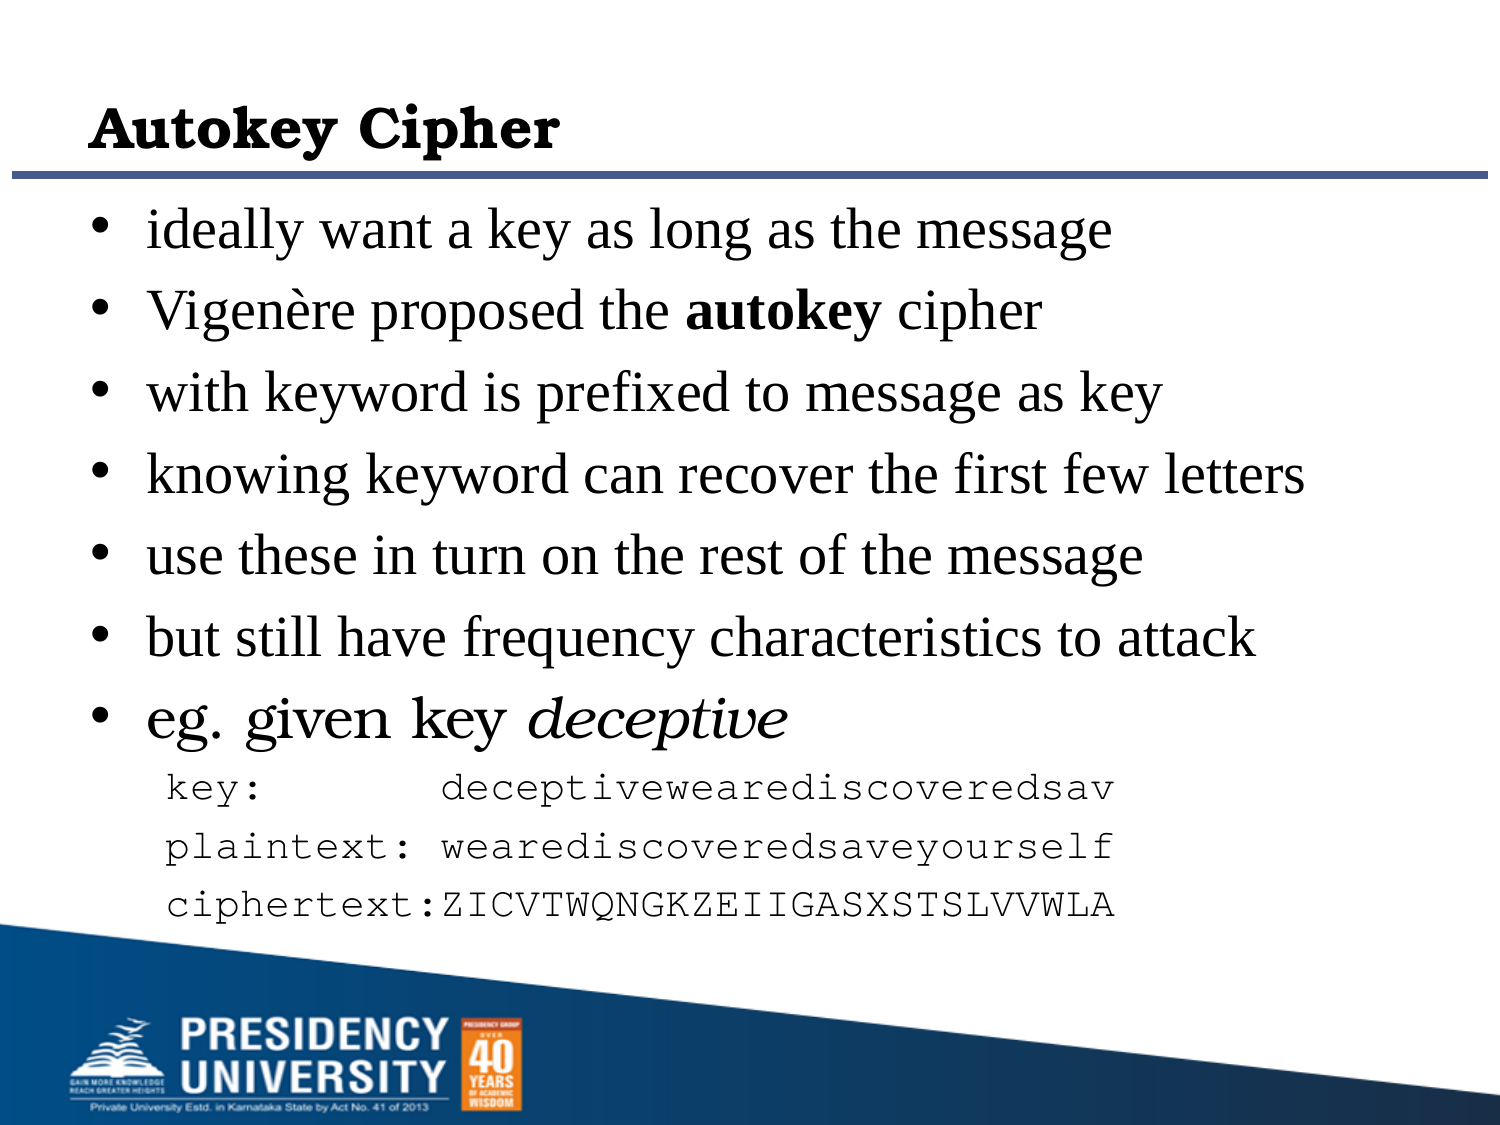

# Autokey Cipher
ideally want a key as long as the message
Vigenère proposed the autokey cipher
with keyword is prefixed to message as key
knowing keyword can recover the first few letters
use these in turn on the rest of the message
but still have frequency characteristics to attack
eg. given key deceptive
key:       deceptivewearediscoveredsav
plaintext: wearediscoveredsaveyourself
ciphertext:ZICVTWQNGKZEIIGASXSTSLVVWLA

124